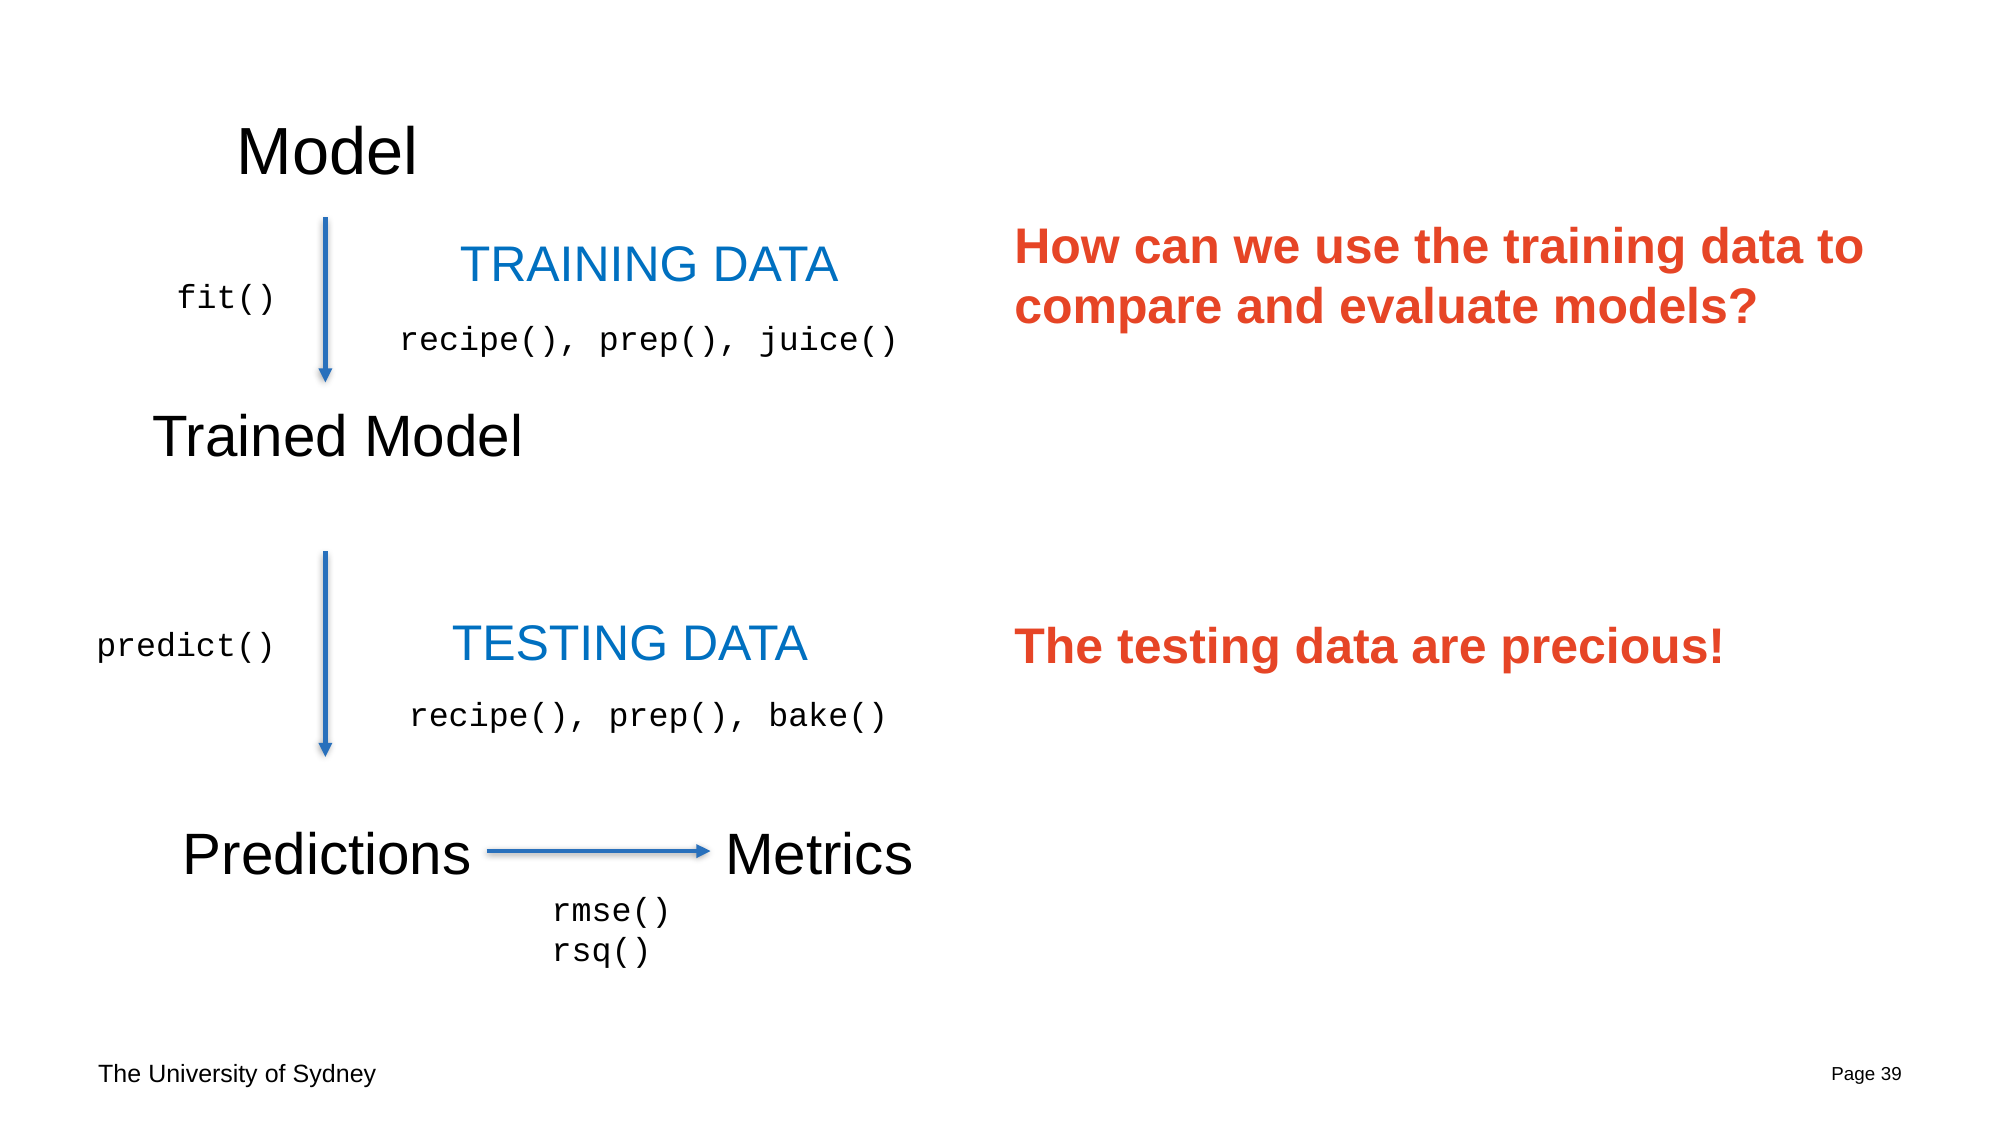

Model
How can we use the training data to compare and evaluate models?
TRAINING DATA
fit()
recipe(), prep(), juice()
Trained Model
TESTING DATA
The testing data are precious!
predict()
recipe(), prep(), bake()
Predictions
Metrics
rmse()
rsq()